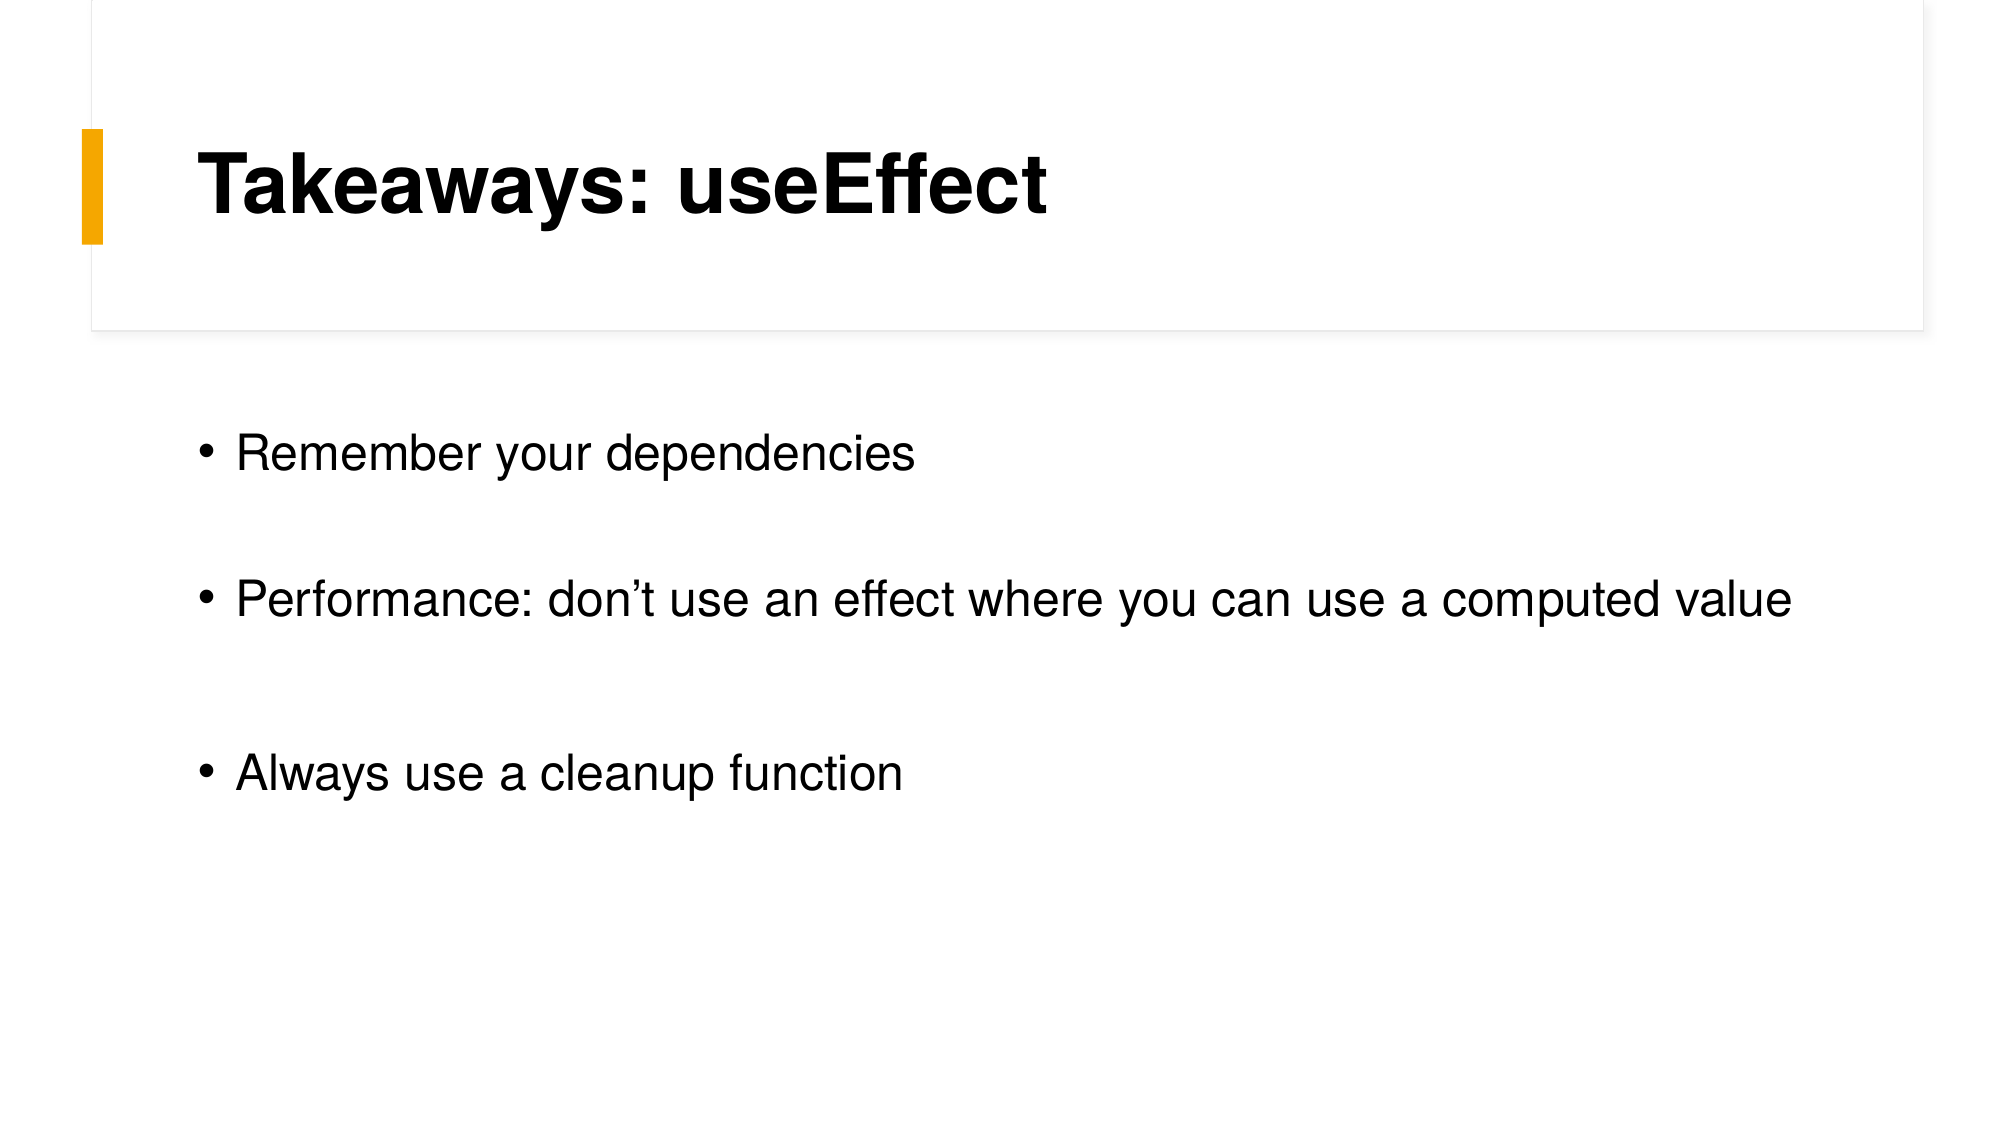

# Takeaways: useEffect
Remember your dependencies
Performance: don’t use an effect where you can use a computed value

Always use a cleanup function